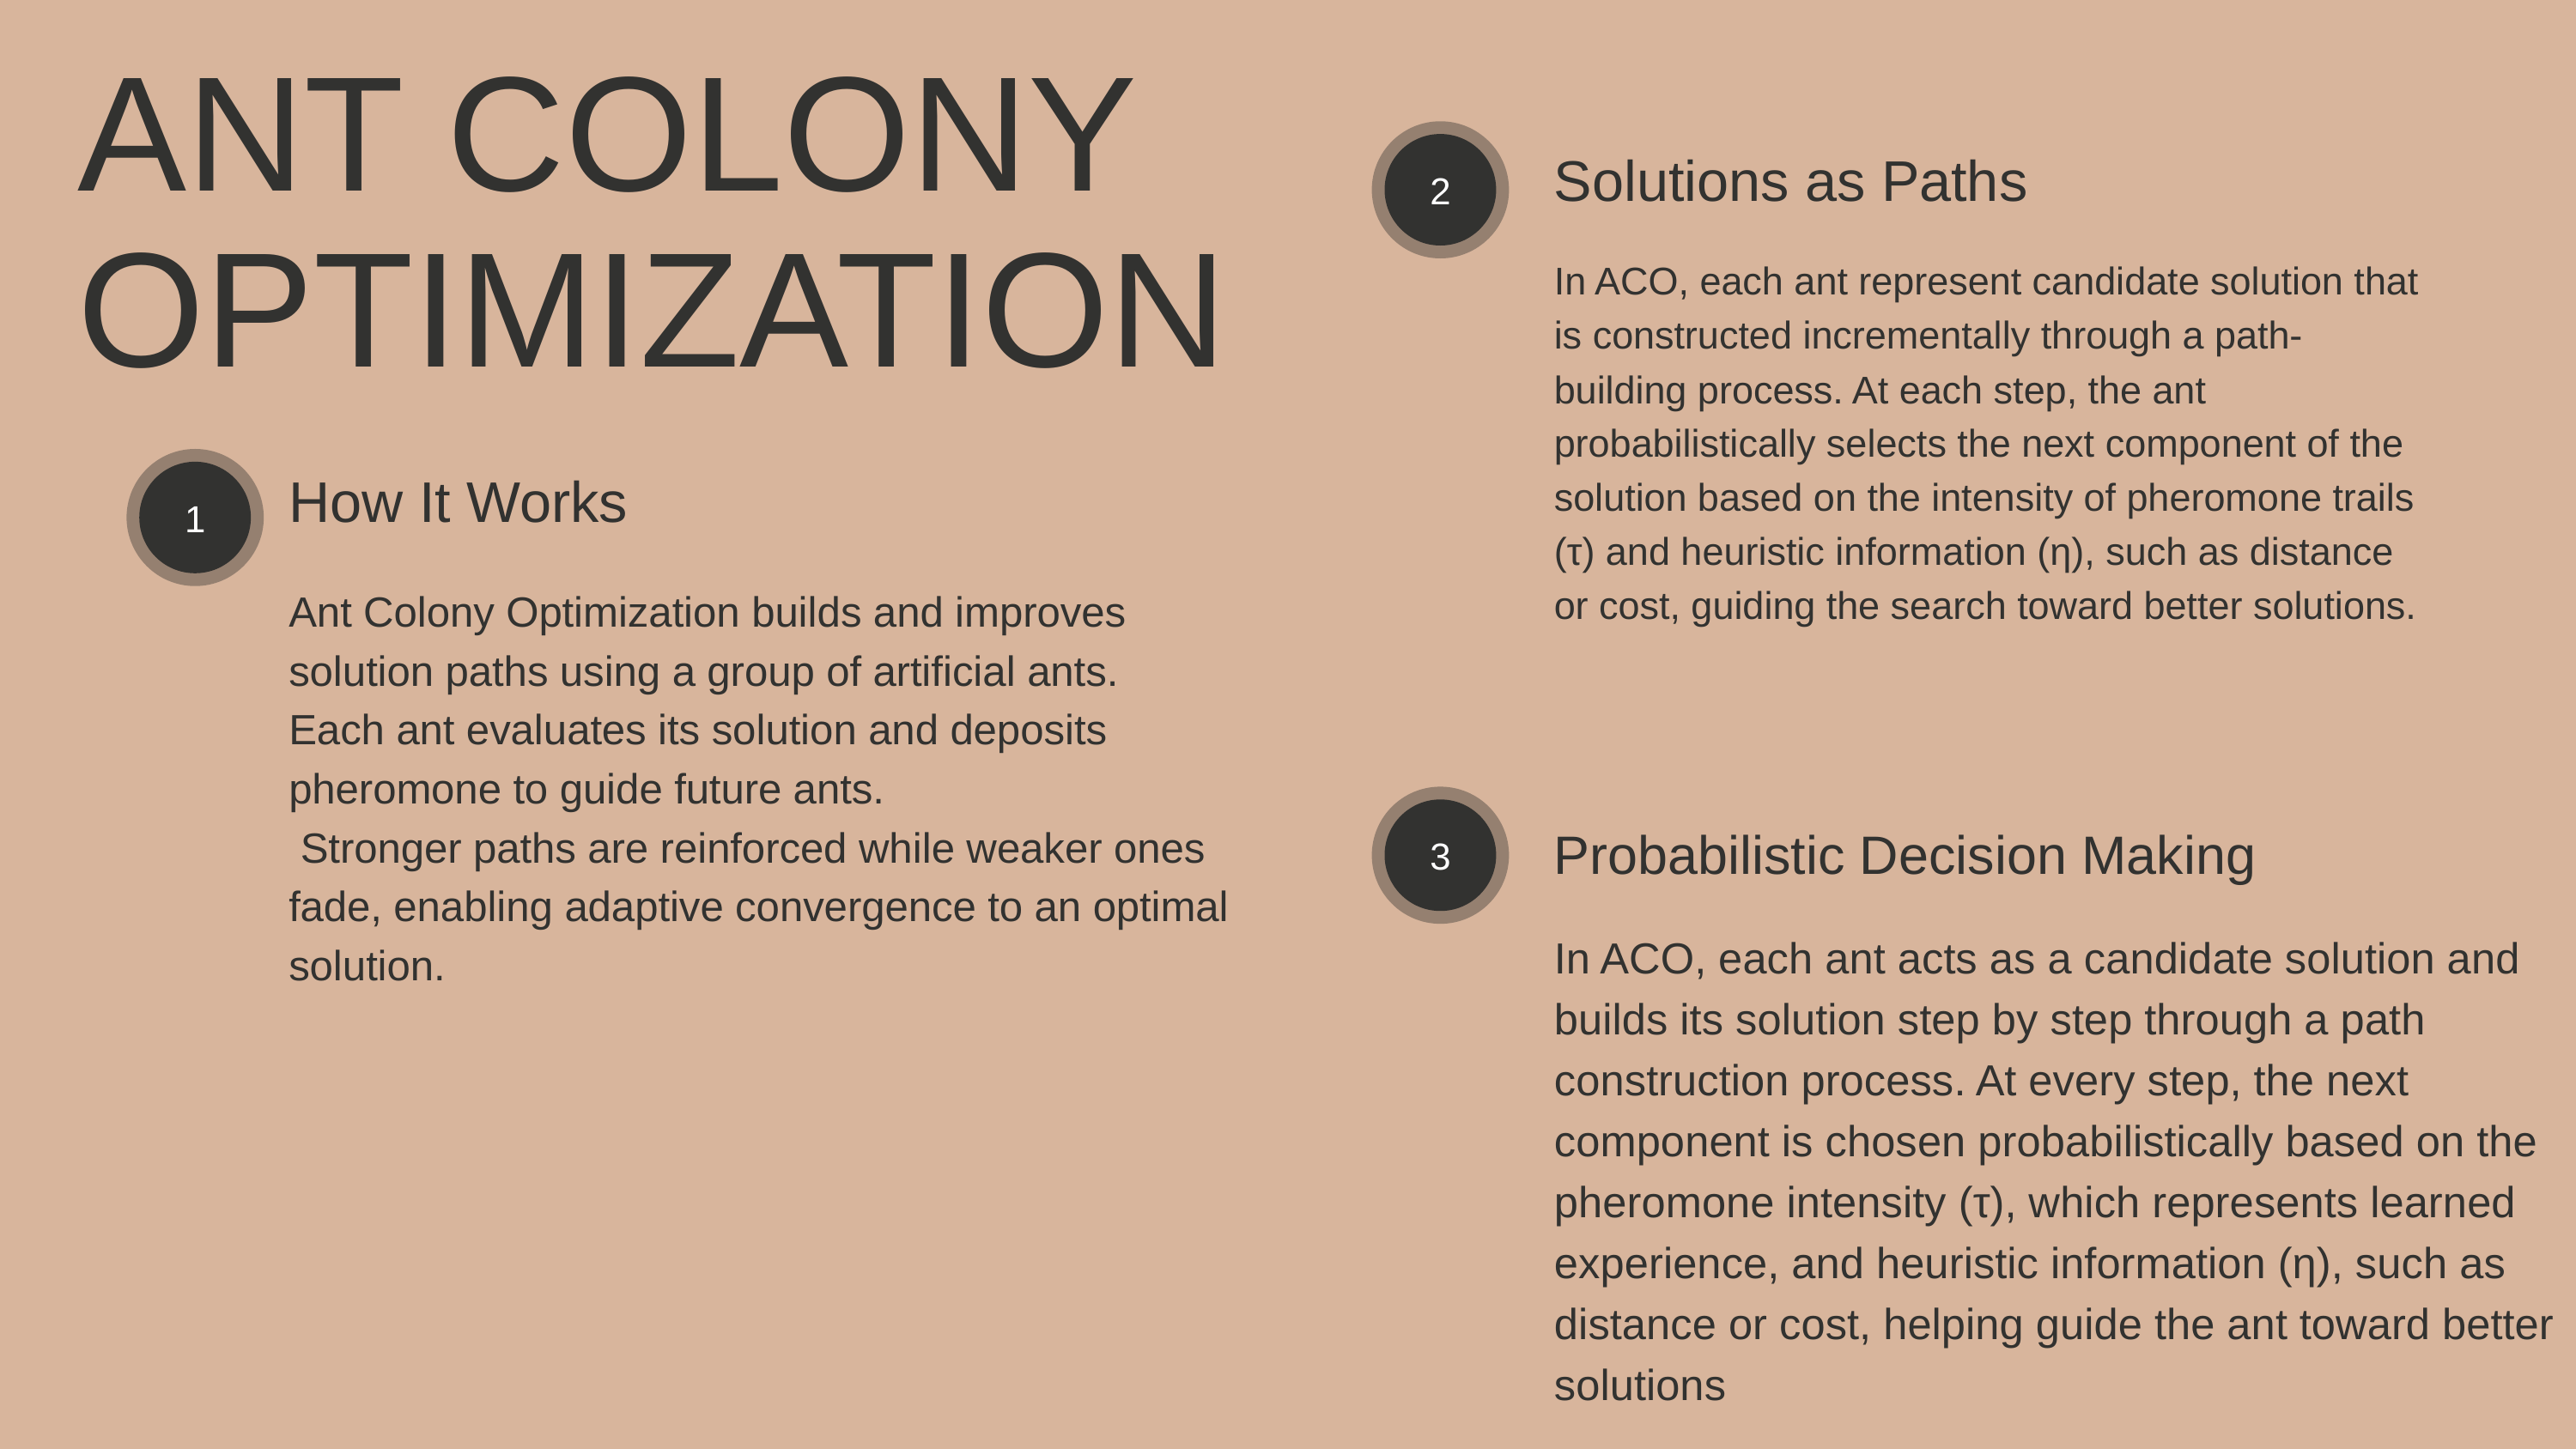

ANT COLONY OPTIMIZATION

2
Solutions as Paths
In ACO, each ant represent candidate solution that is constructed incrementally through a path-building process. At each step, the ant probabilistically selects the next component of the solution based on the intensity of pheromone trails (τ) and heuristic information (η), such as distance or cost, guiding the search toward better solutions.

1
How It Works
Ant Colony Optimization builds and improves solution paths using a group of artificial ants.
Each ant evaluates its solution and deposits pheromone to guide future ants.
 Stronger paths are reinforced while weaker ones fade, enabling adaptive convergence to an optimal solution.

3
Probabilistic Decision Making
In ACO, each ant acts as a candidate solution and builds its solution step by step through a path construction process. At every step, the next component is chosen probabilistically based on the pheromone intensity (τ), which represents learned experience, and heuristic information (η), such as distance or cost, helping guide the ant toward better solutions